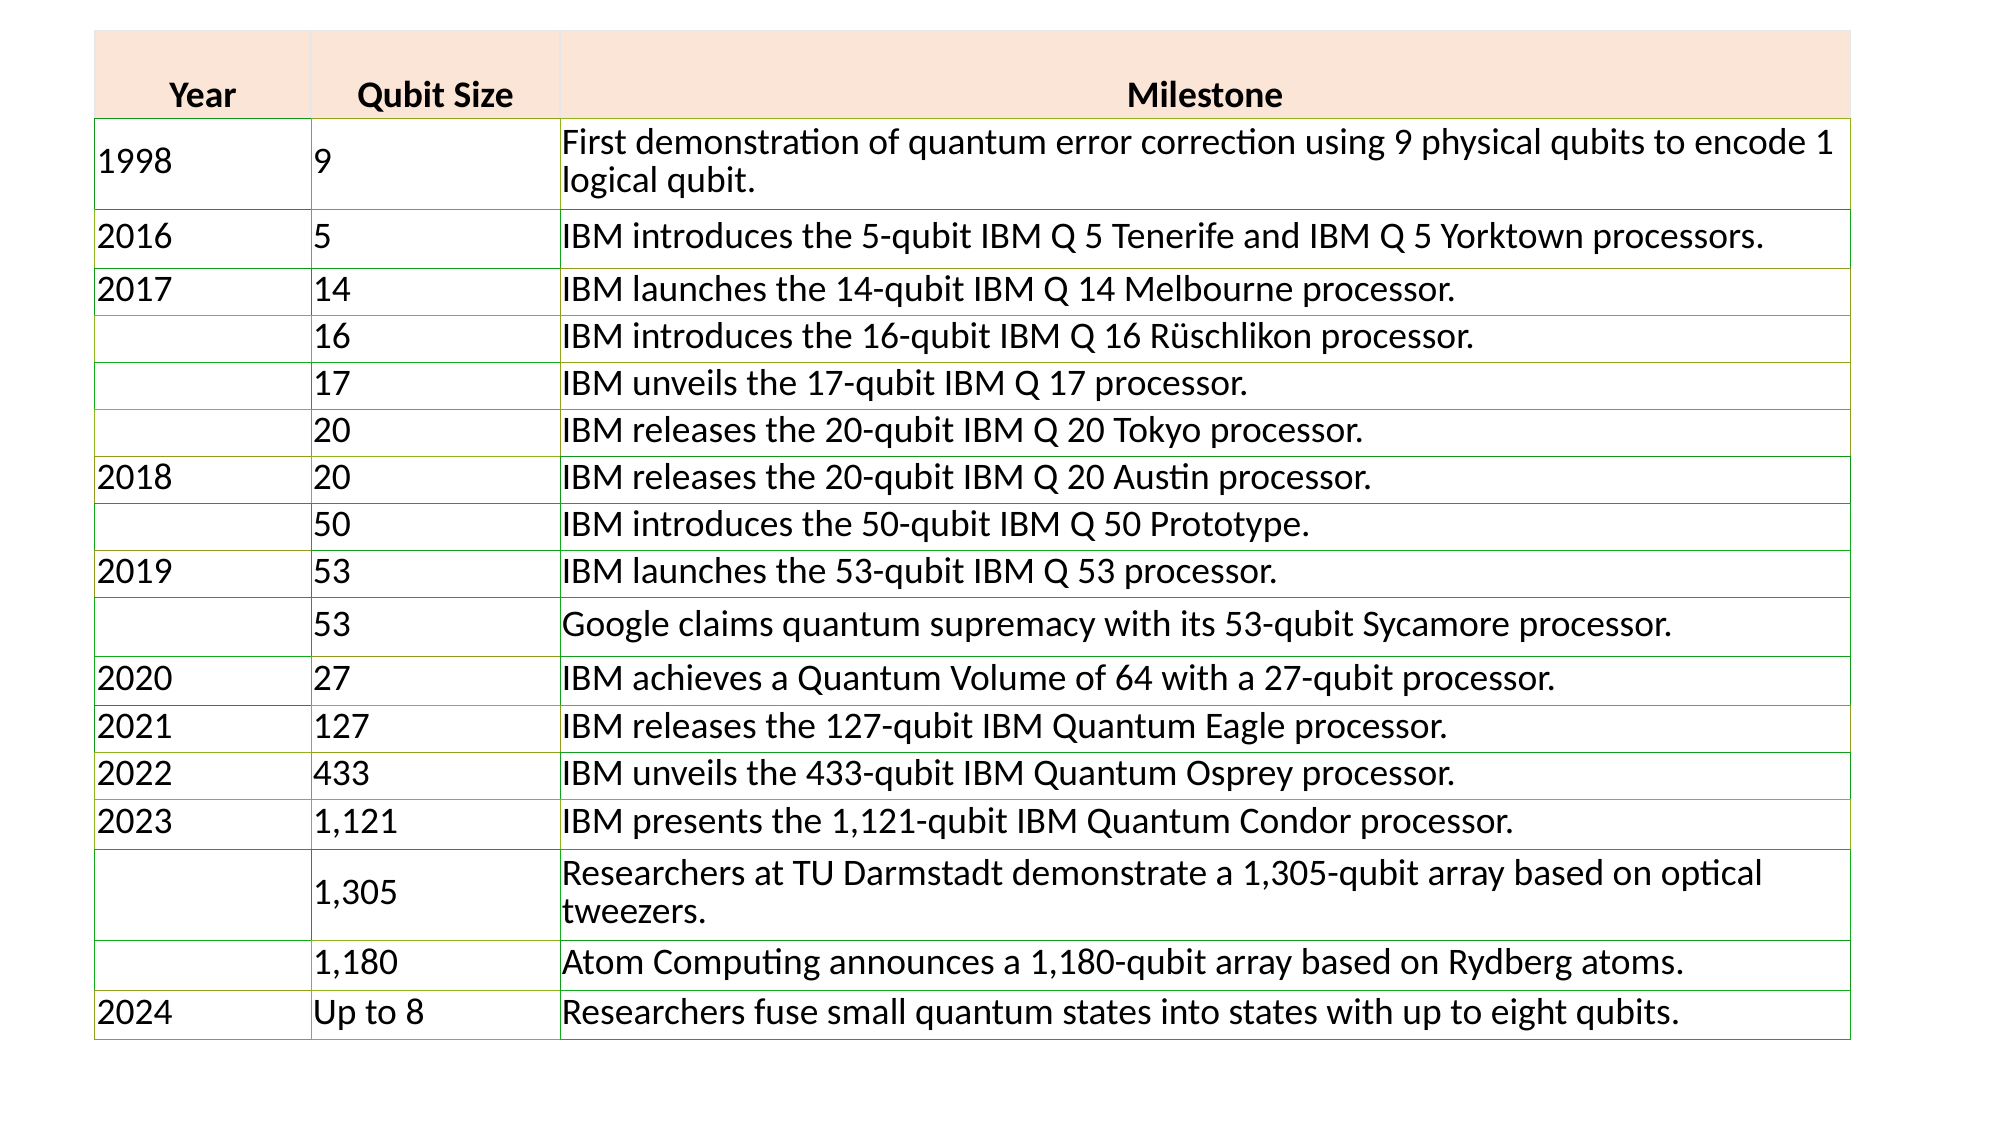

| Year | Qubit Size | Milestone |
| --- | --- | --- |
| 1998 | 9 | First demonstration of quantum error correction using 9 physical qubits to encode 1 logical qubit. |
| 2016 | 5 | IBM introduces the 5-qubit IBM Q 5 Tenerife and IBM Q 5 Yorktown processors. |
| 2017 | 14 | IBM launches the 14-qubit IBM Q 14 Melbourne processor. |
|  | 16 | IBM introduces the 16-qubit IBM Q 16 Rüschlikon processor. |
|  | 17 | IBM unveils the 17-qubit IBM Q 17 processor. |
|  | 20 | IBM releases the 20-qubit IBM Q 20 Tokyo processor. |
| 2018 | 20 | IBM releases the 20-qubit IBM Q 20 Austin processor. |
|  | 50 | IBM introduces the 50-qubit IBM Q 50 Prototype. |
| 2019 | 53 | IBM launches the 53-qubit IBM Q 53 processor. |
|  | 53 | Google claims quantum supremacy with its 53-qubit Sycamore processor. |
| 2020 | 27 | IBM achieves a Quantum Volume of 64 with a 27-qubit processor. |
| 2021 | 127 | IBM releases the 127-qubit IBM Quantum Eagle processor. |
| 2022 | 433 | IBM unveils the 433-qubit IBM Quantum Osprey processor. |
| 2023 | 1,121 | IBM presents the 1,121-qubit IBM Quantum Condor processor. |
|  | 1,305 | Researchers at TU Darmstadt demonstrate a 1,305-qubit array based on optical tweezers. |
|  | 1,180 | Atom Computing announces a 1,180-qubit array based on Rydberg atoms. |
| 2024 | Up to 8 | Researchers fuse small quantum states into states with up to eight qubits. |